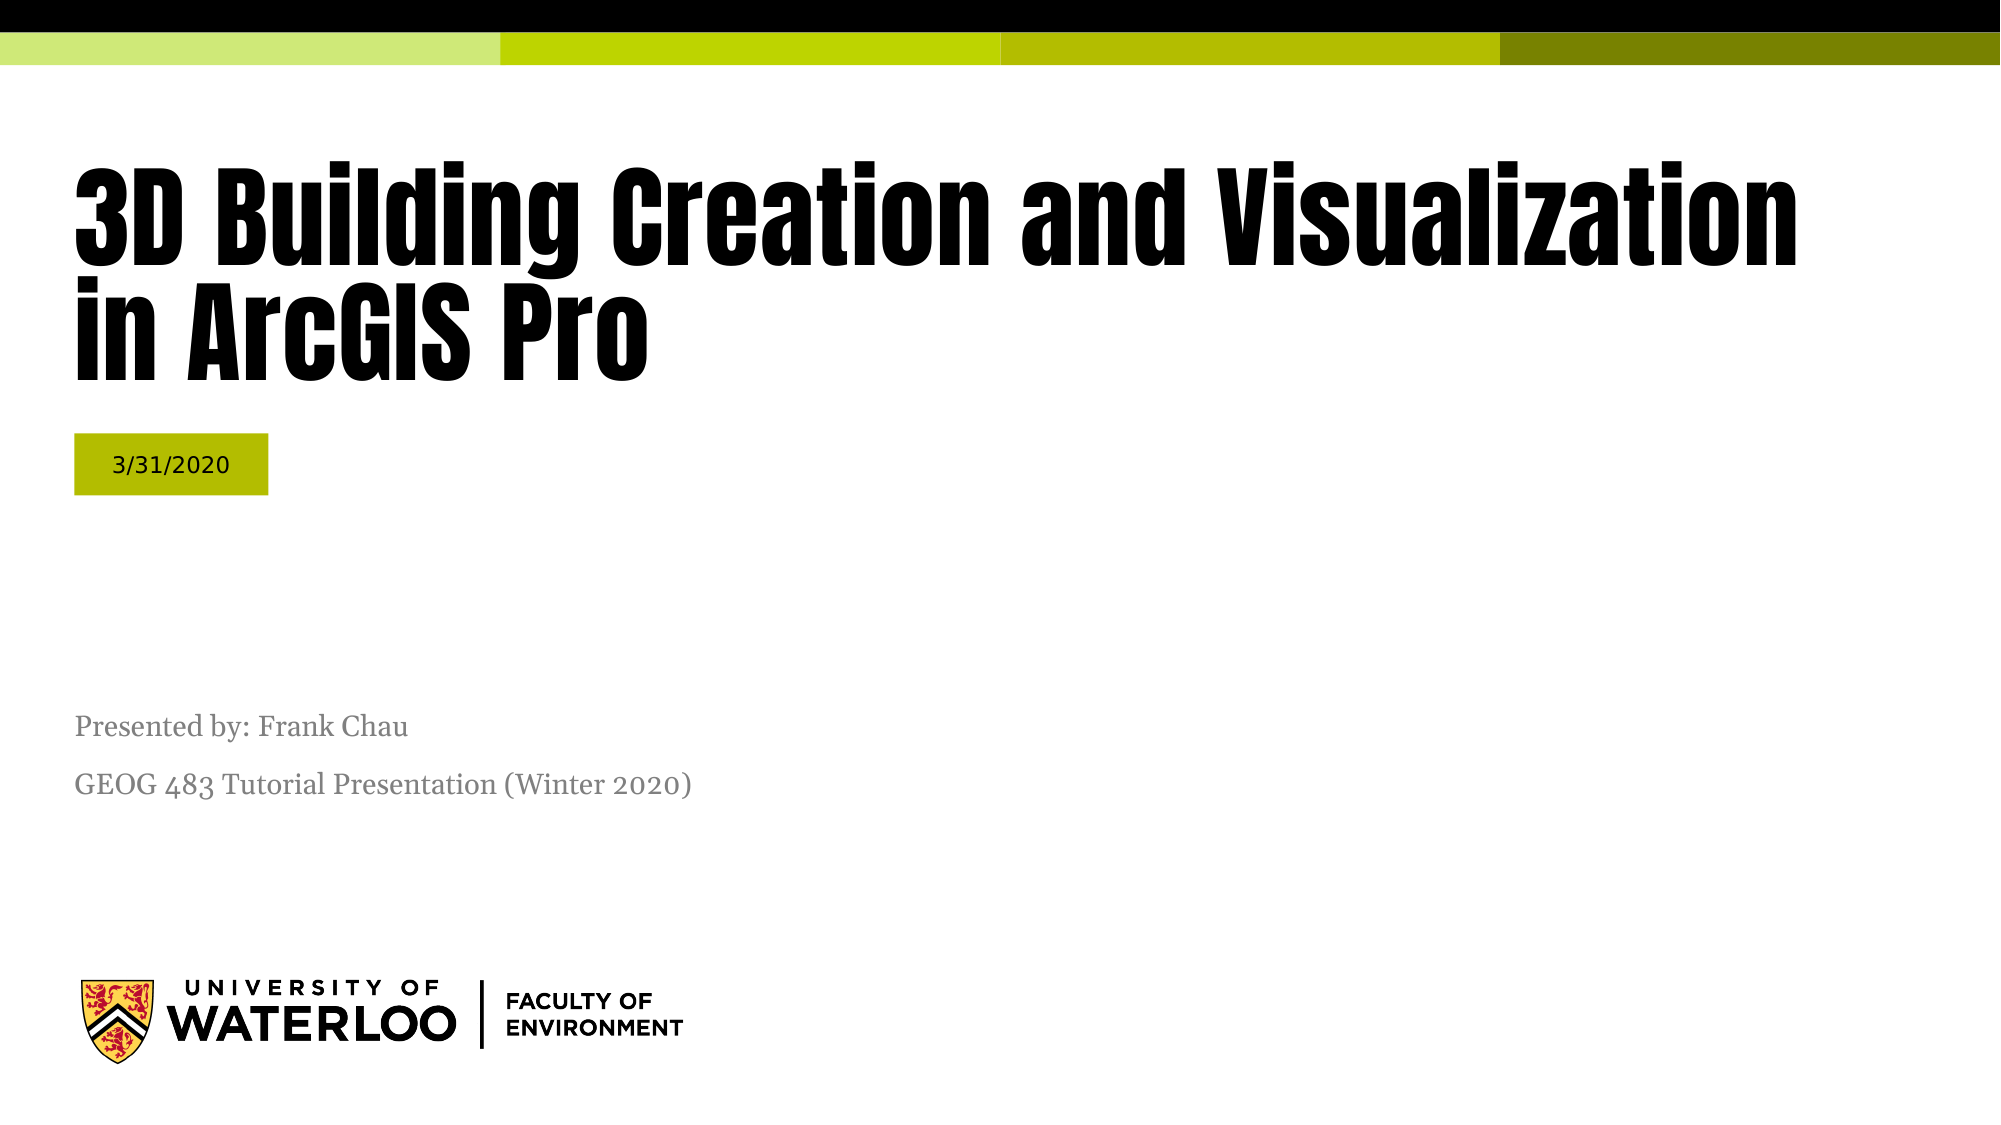

# 3D Building Creation and Visualization in ArcGIS Pro
3/31/2020
Presented by: Frank Chau
GEOG 483 Tutorial Presentation (Winter 2020)